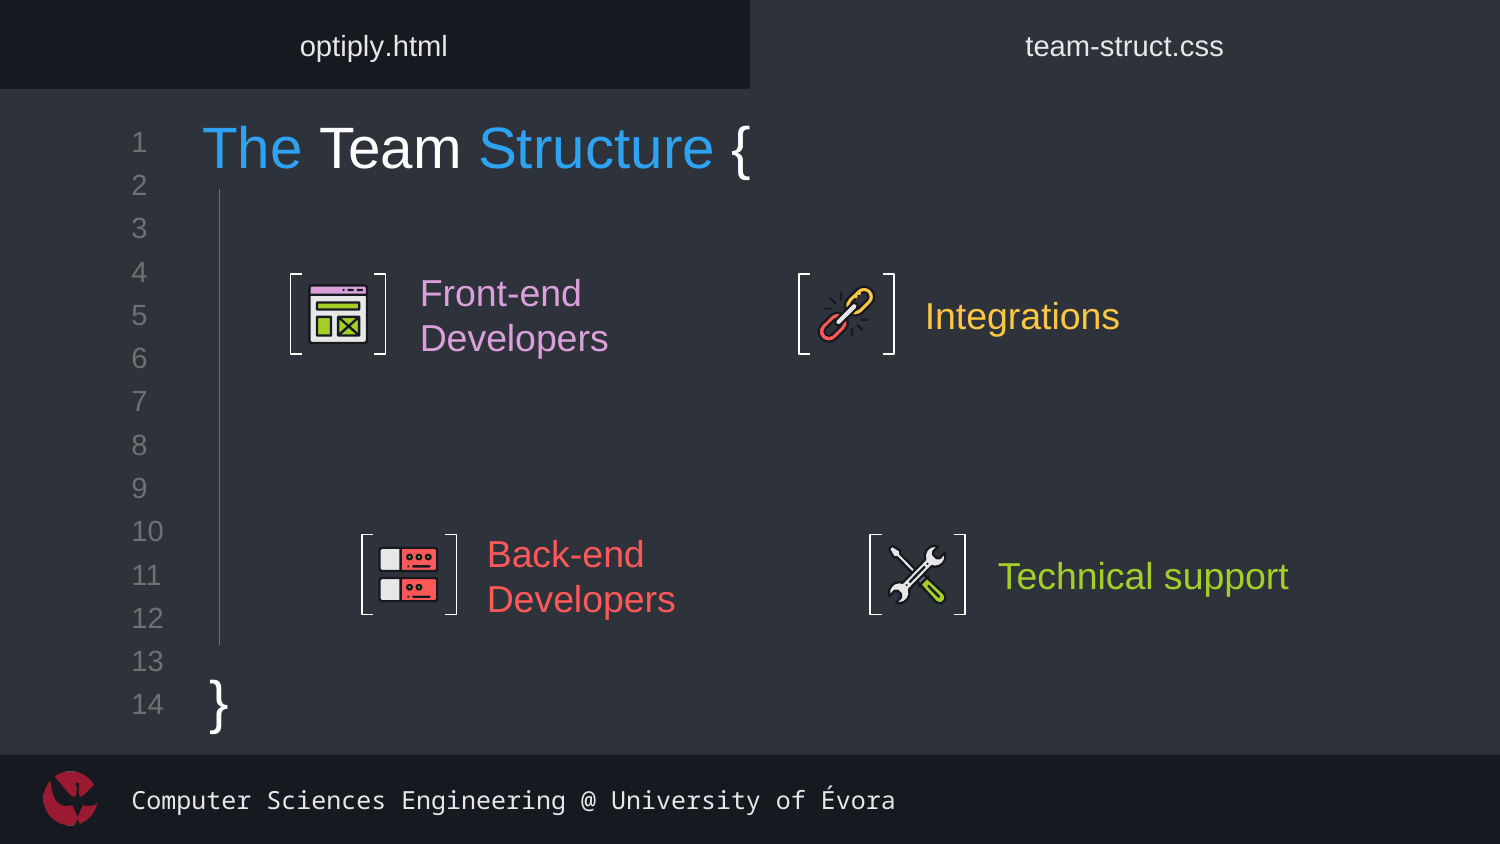

optiply.html
team-struct.css
# The Team Structure {
}

Front-end Developers
Integrations

Back-end Developers
Technical support